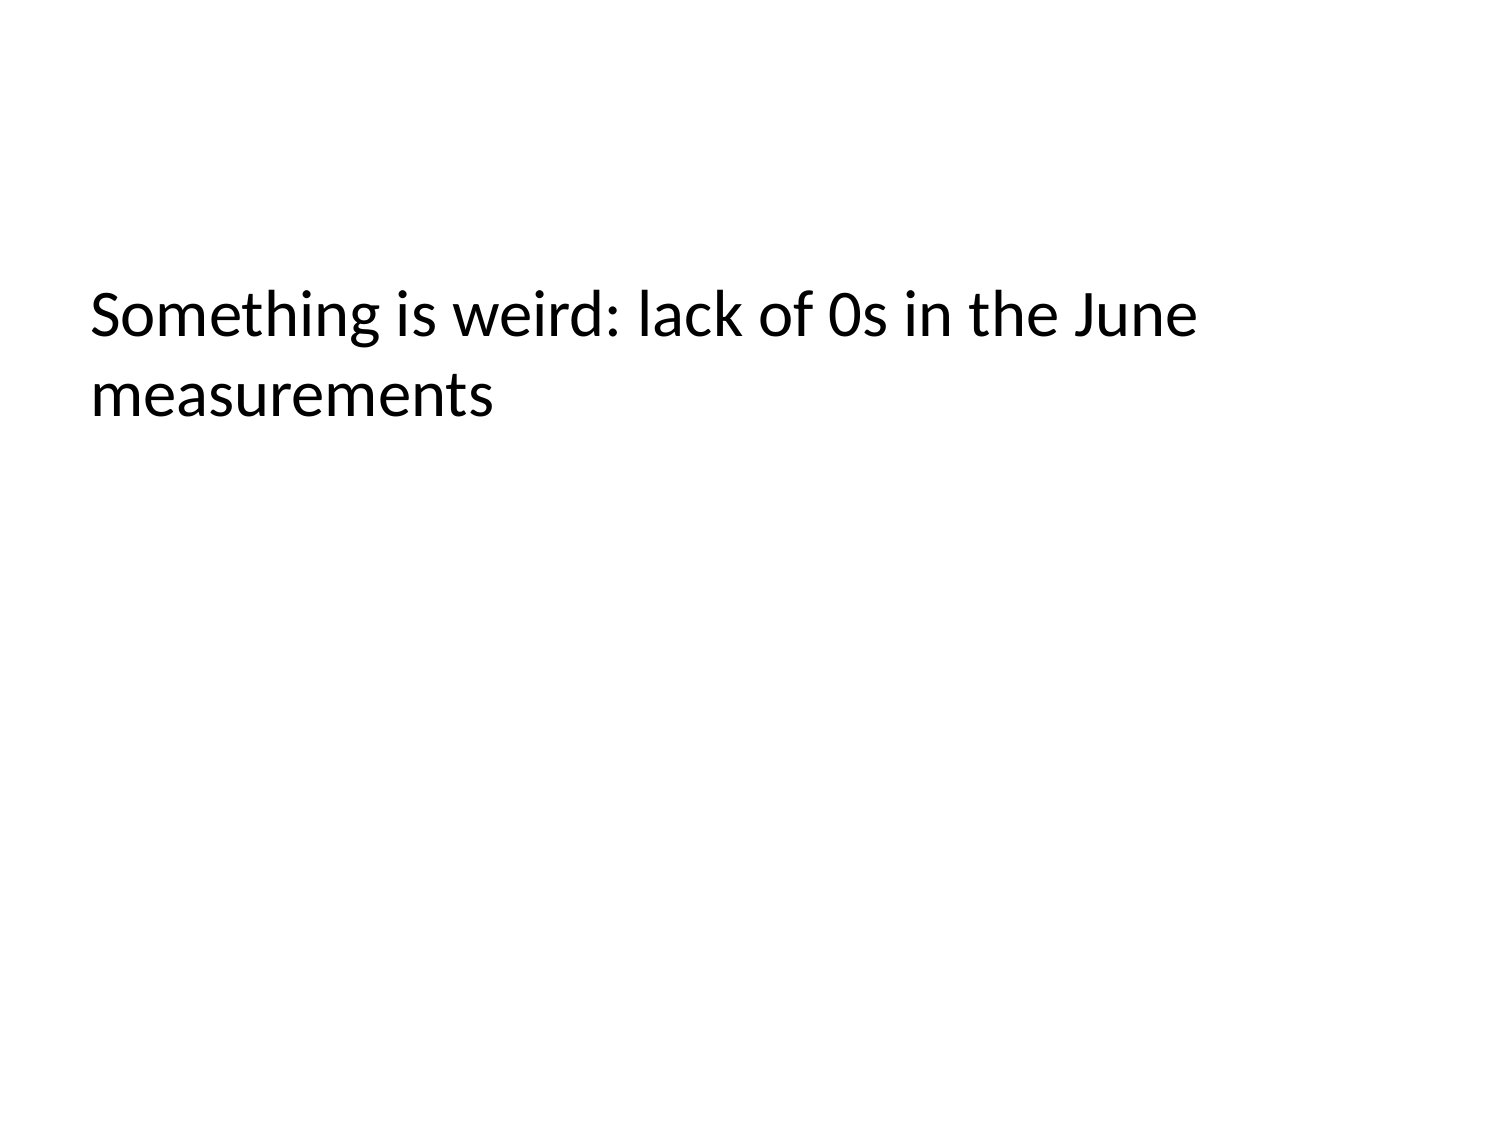

Something is weird: lack of 0s in the June measurements